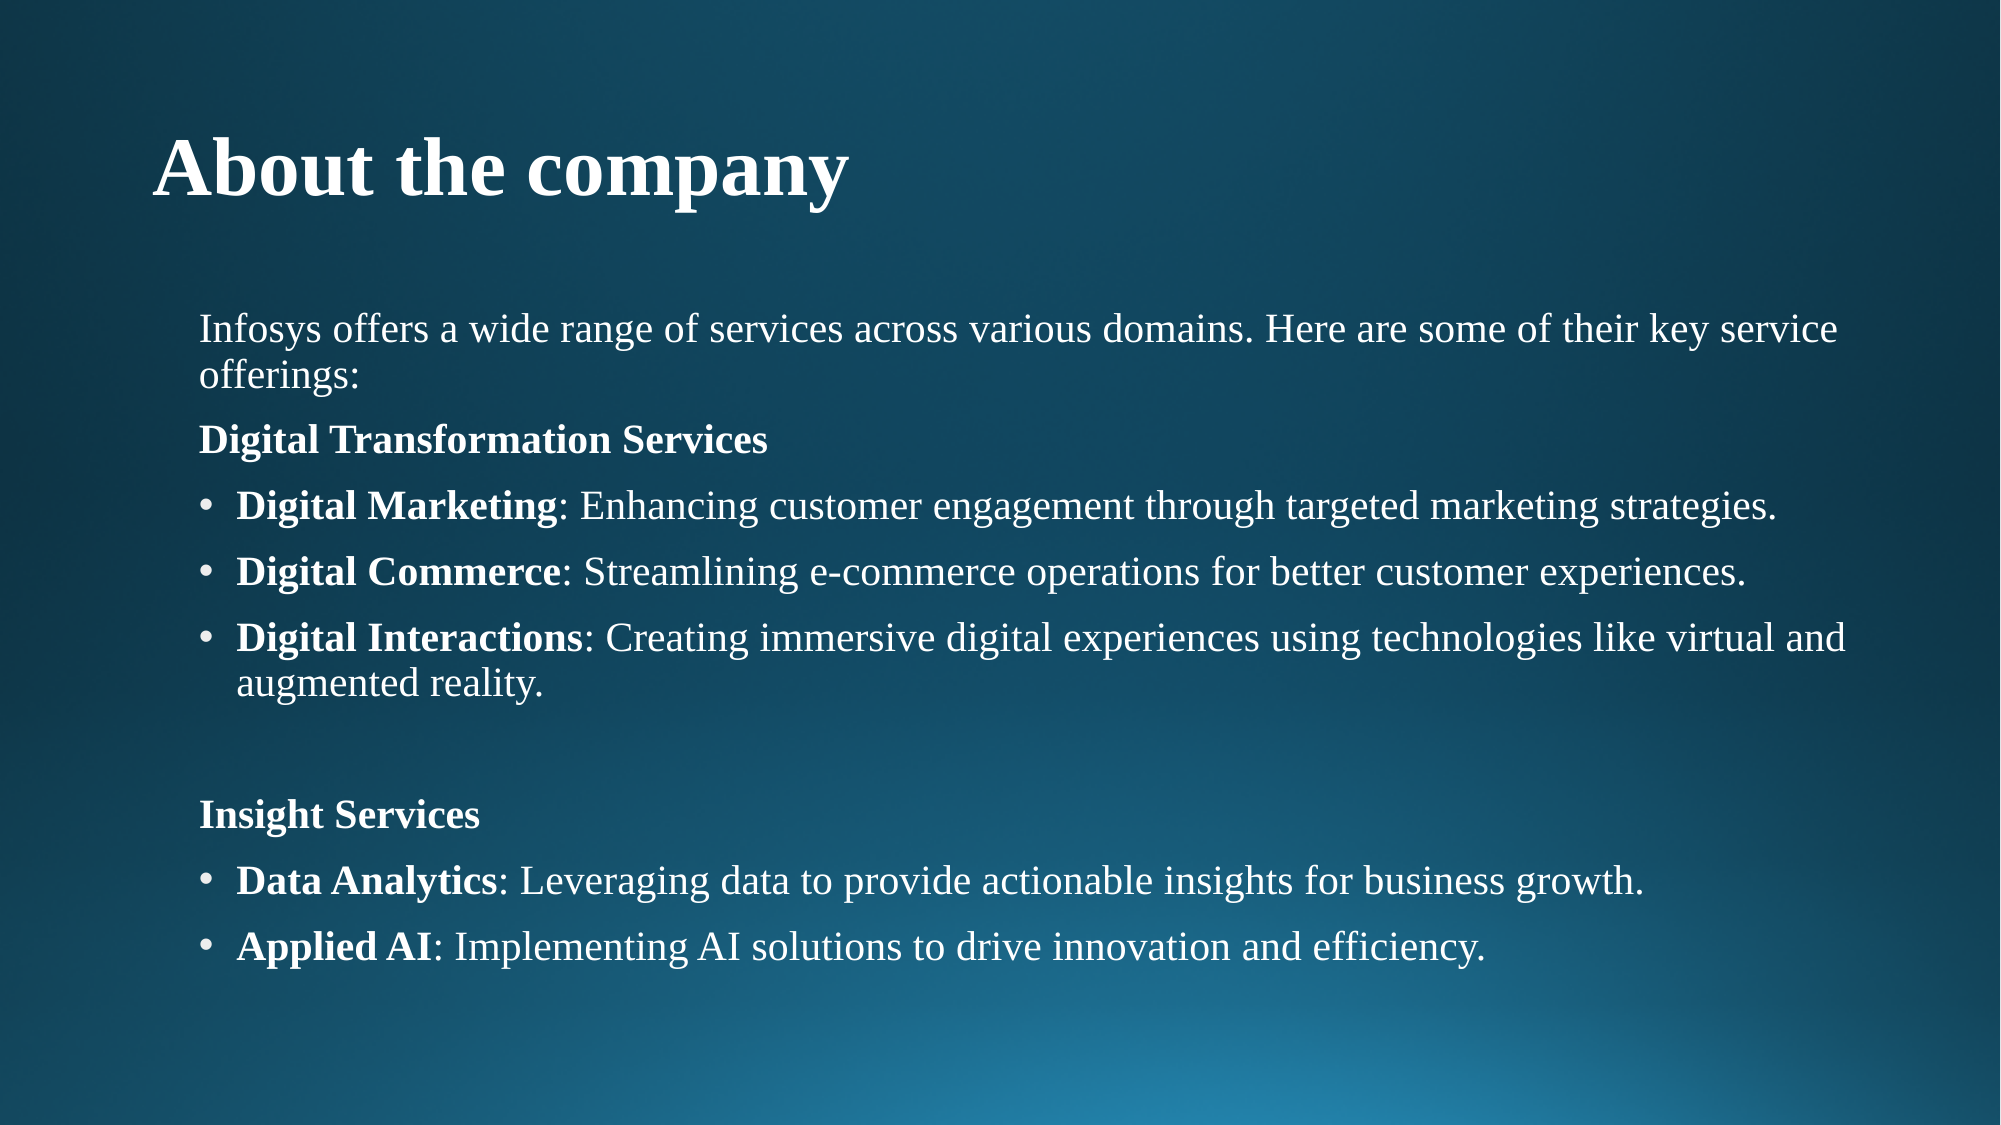

# About the company
Infosys offers a wide range of services across various domains. Here are some of their key service offerings:
Digital Transformation Services
Digital Marketing: Enhancing customer engagement through targeted marketing strategies.
Digital Commerce: Streamlining e-commerce operations for better customer experiences.
Digital Interactions: Creating immersive digital experiences using technologies like virtual and augmented reality.

Insight Services
Data Analytics: Leveraging data to provide actionable insights for business growth.
Applied AI: Implementing AI solutions to drive innovation and efficiency.